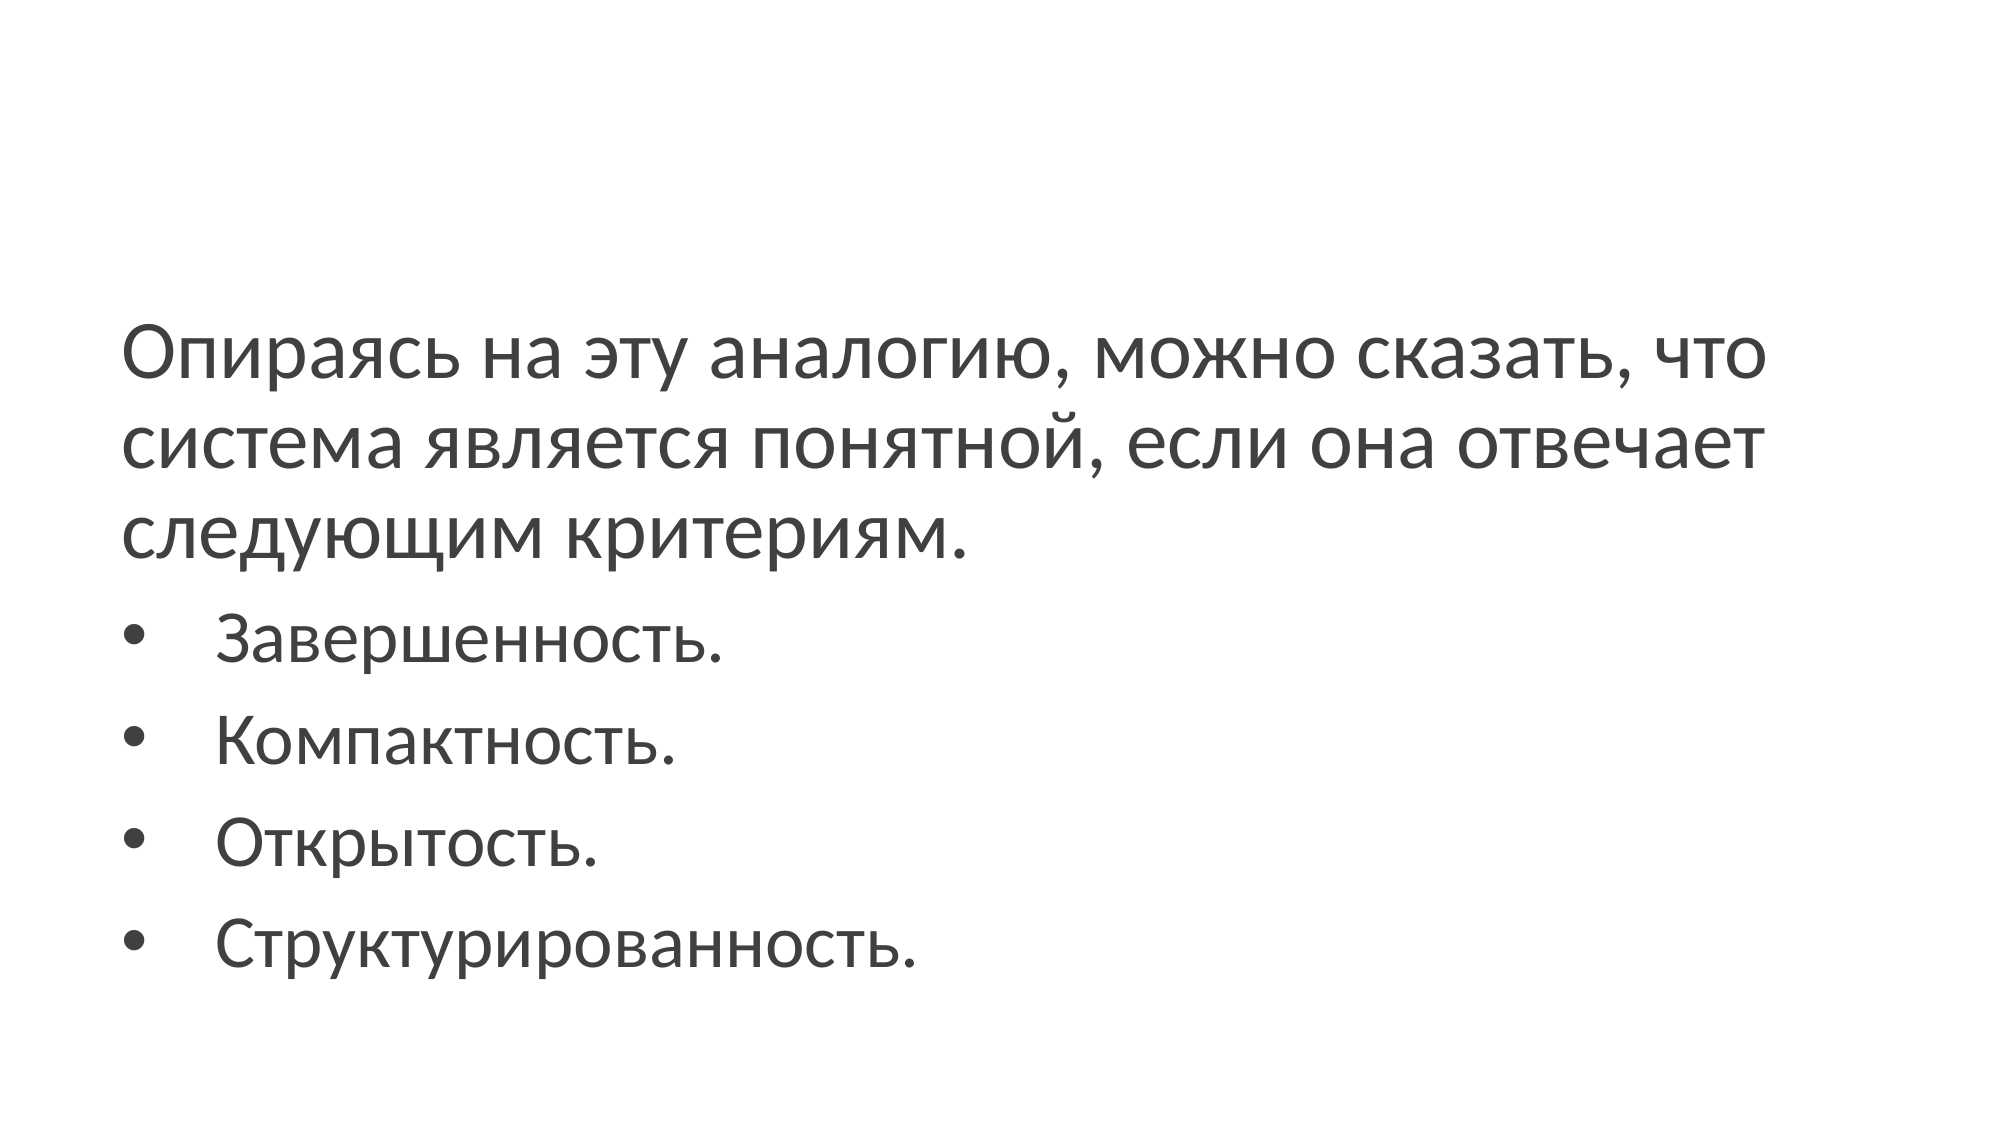

#
Опираясь на эту аналогию, можно сказать, что система является понятной, если она отвечает следующим критериям.
Завершенность.
Компактность.
Открытость.
Структурированность.